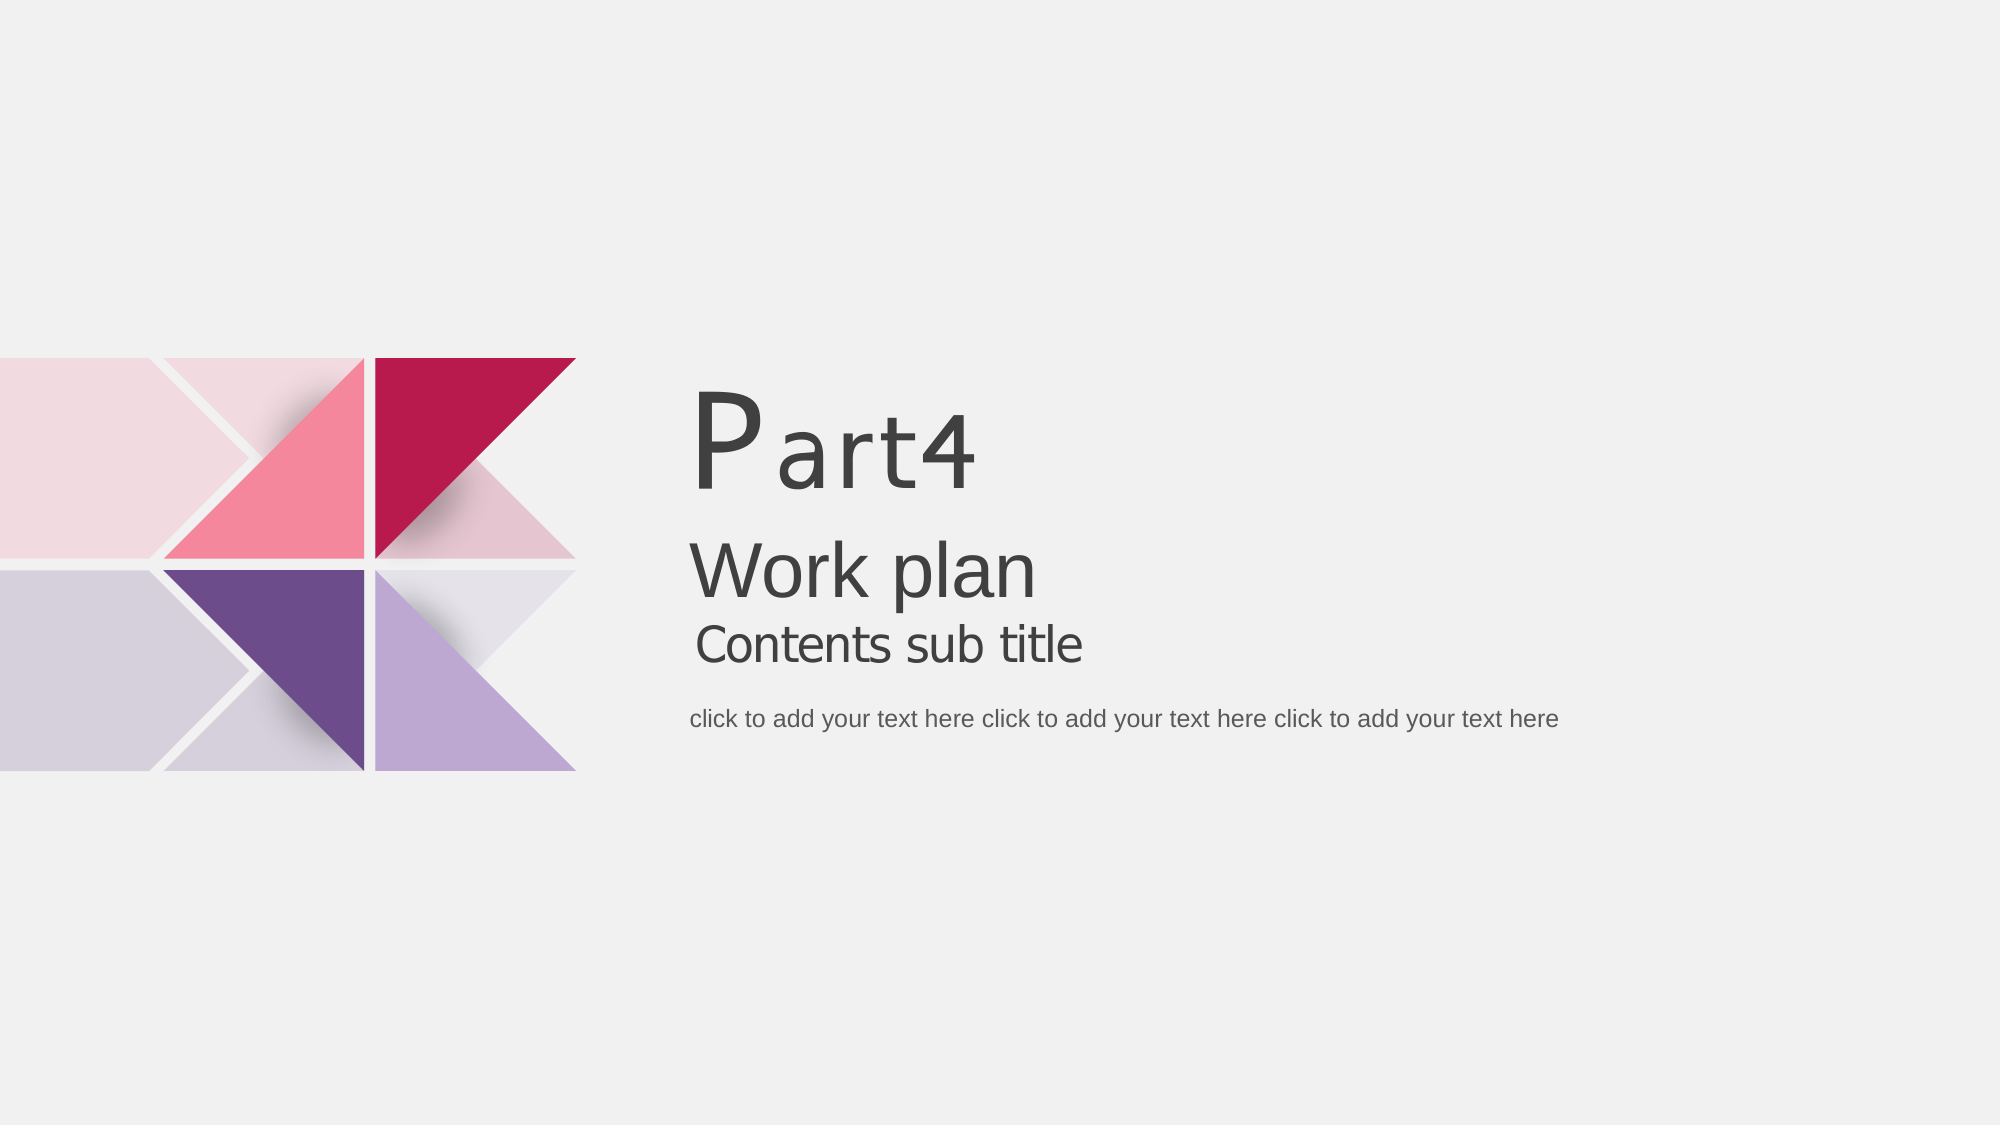

Part4
Work plan
 Contents sub title
click to add your text here click to add your text here click to add your text here